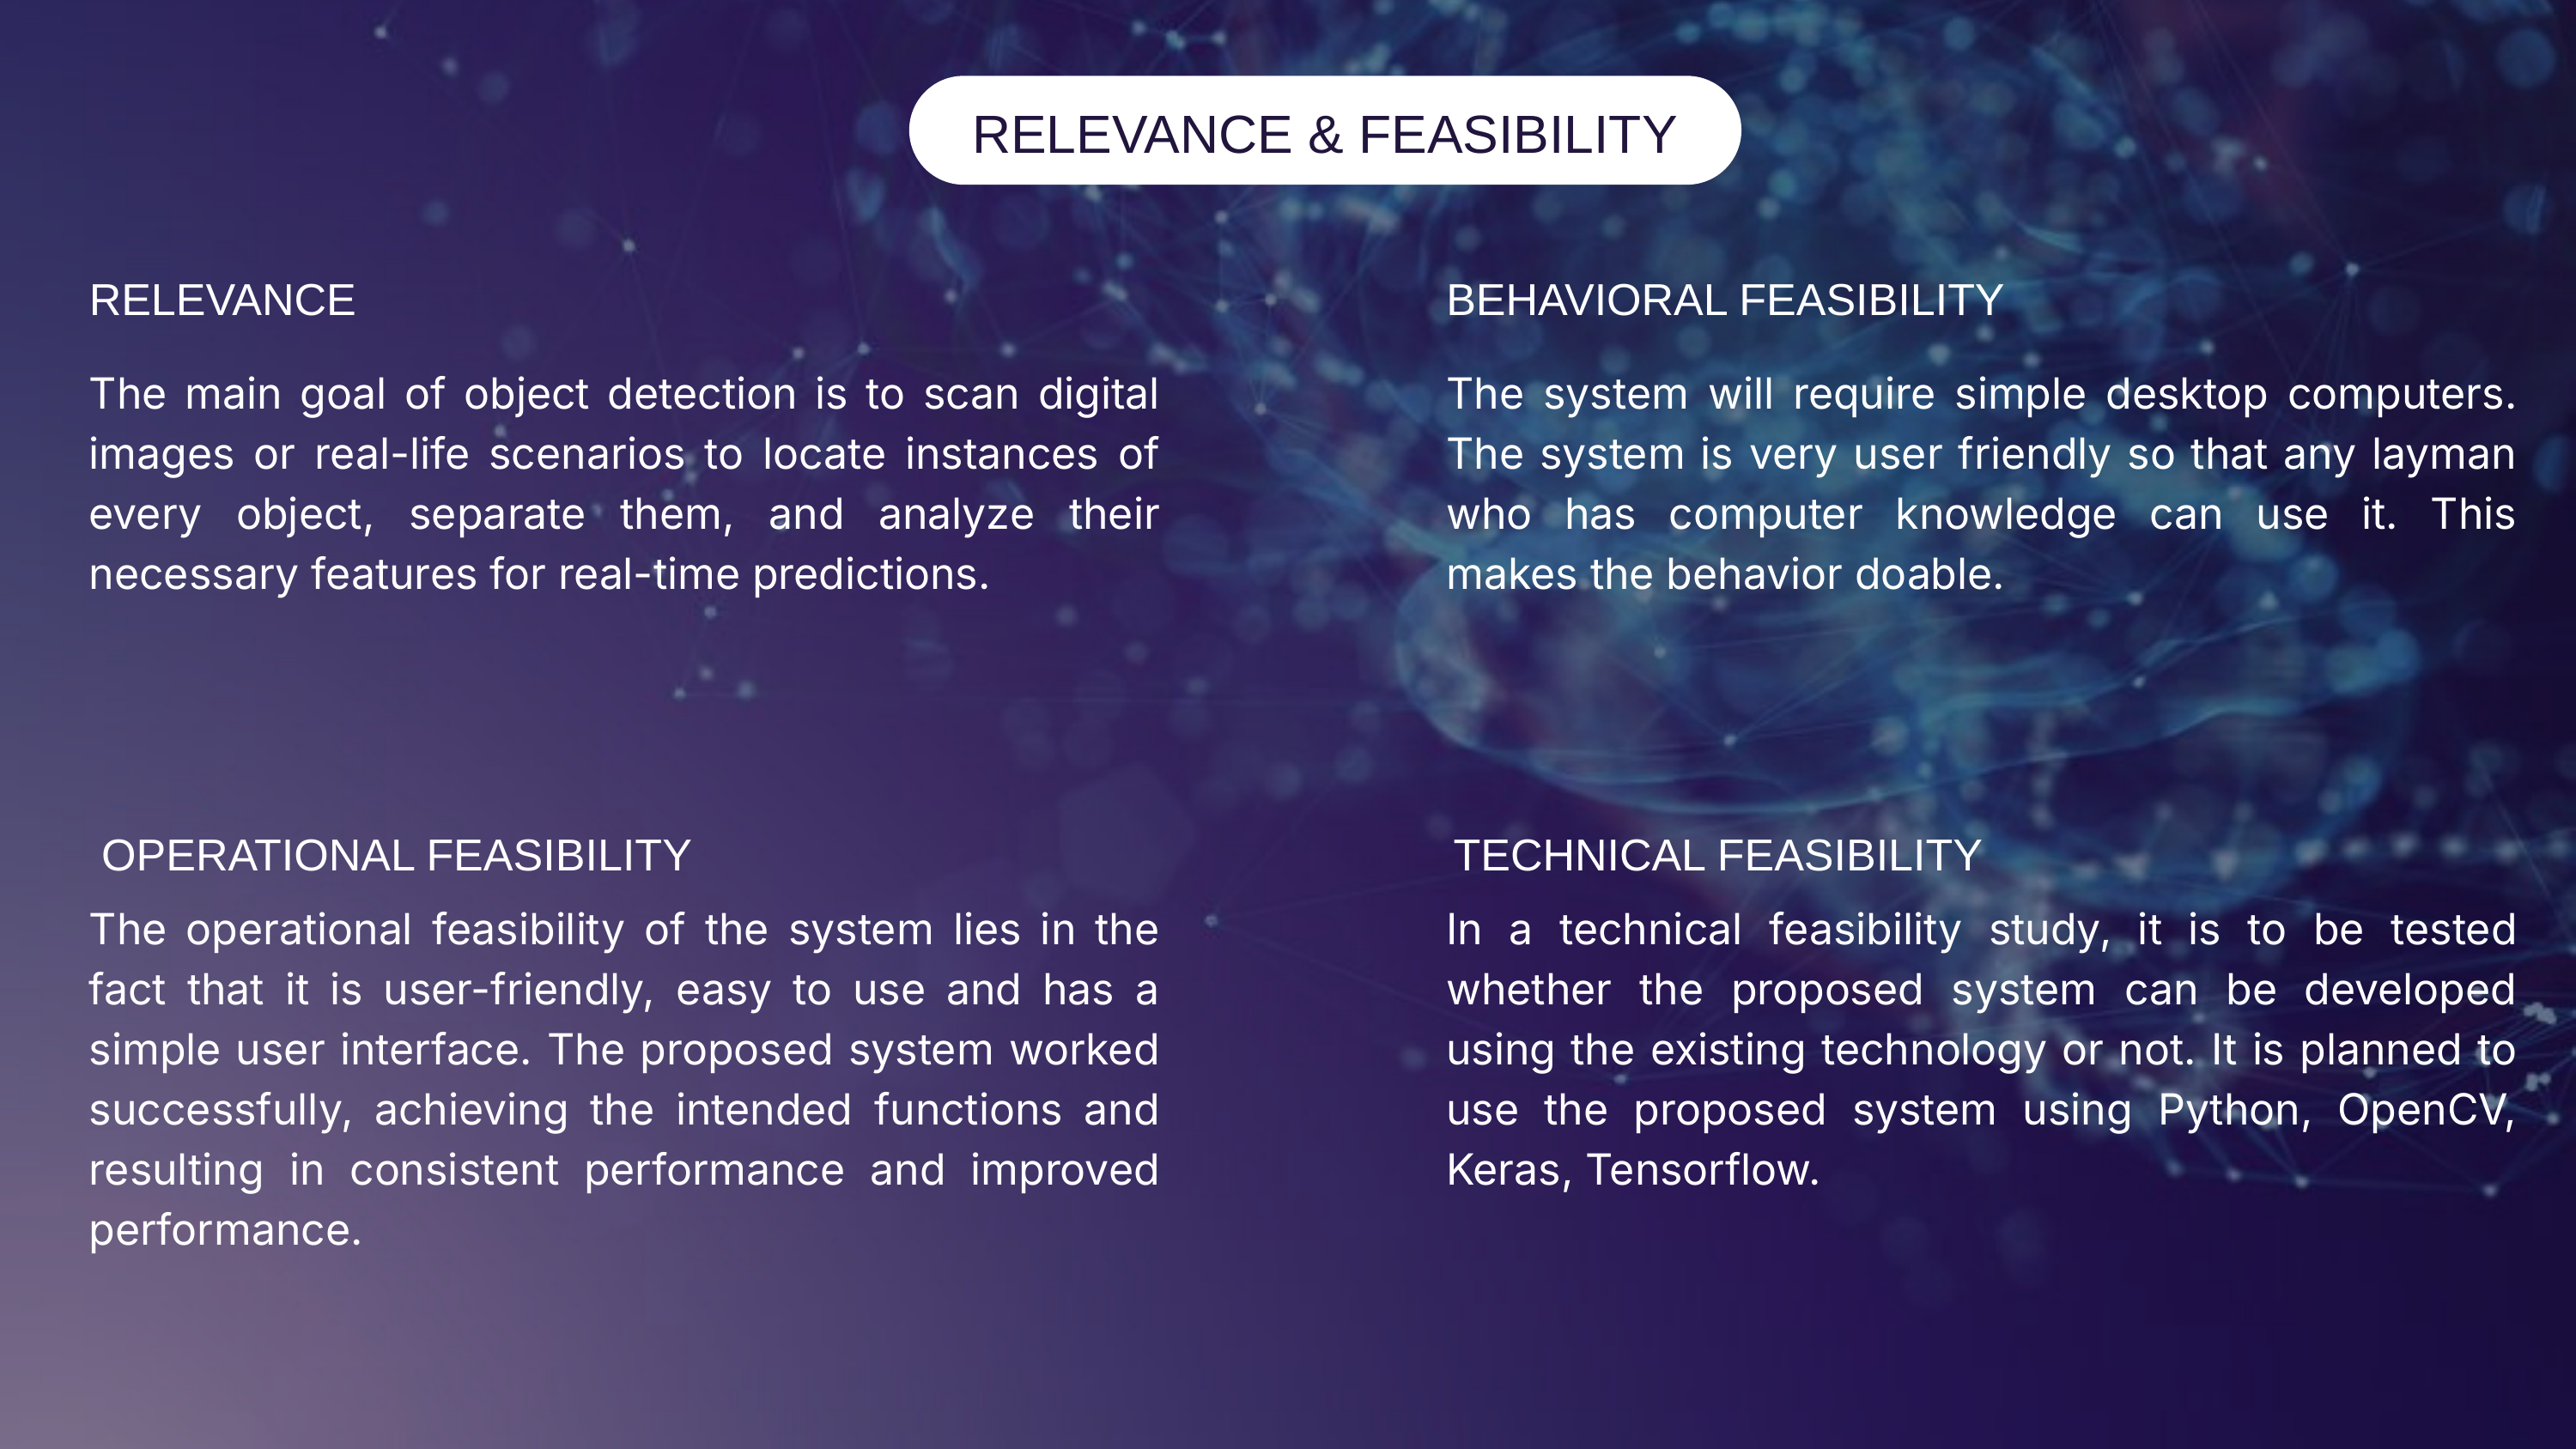

RELEVANCE & FEASIBILITY
RELEVANCE
BEHAVIORAL FEASIBILITY
The main goal of object detection is to scan digital images or real-life scenarios to locate instances of every object, separate them, and analyze their necessary features for real-time predictions.
The system will require simple desktop computers. The system is very user friendly so that any layman who has computer knowledge can use it. This makes the behavior doable.
 OPERATIONAL FEASIBILITY
  TECHNICAL FEASIBILITY
The operational feasibility of the system lies in the fact that it is user-friendly, easy to use and has a simple user interface. The proposed system worked successfully, achieving the intended functions and resulting in consistent performance and improved performance.
In a technical feasibility study, it is to be tested whether the proposed system can be developed using the existing technology or not. It is planned to use the proposed system using Python, OpenCV, Keras, Tensorflow.